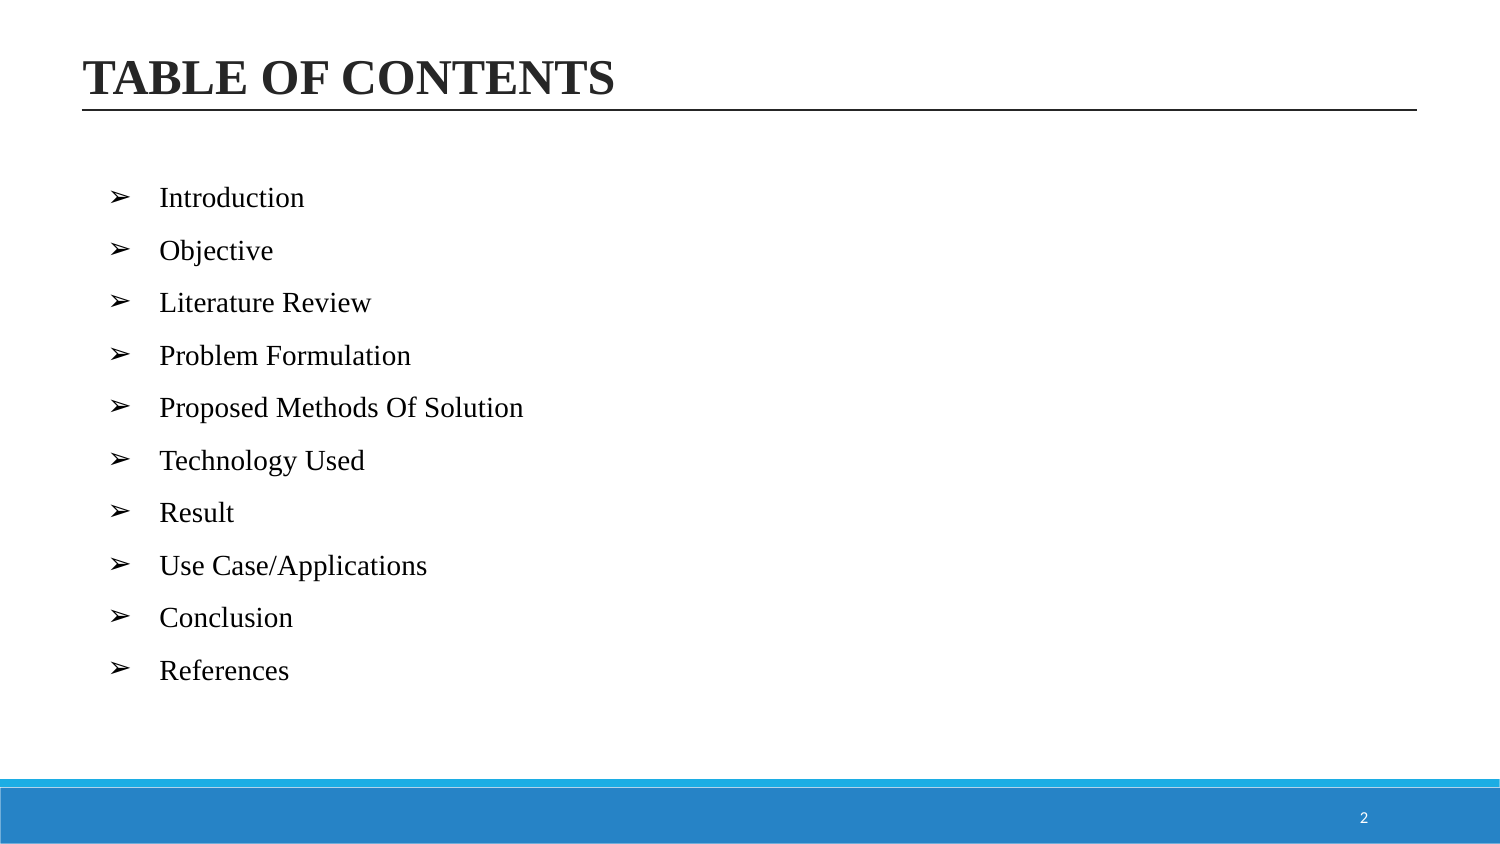

TABLE OF CONTENTS
6
Introduction
Objective
Literature Review
Problem Formulation
Proposed Methods Of Solution
Technology Used
Result
Use Case/Applications
Conclusion
References
2